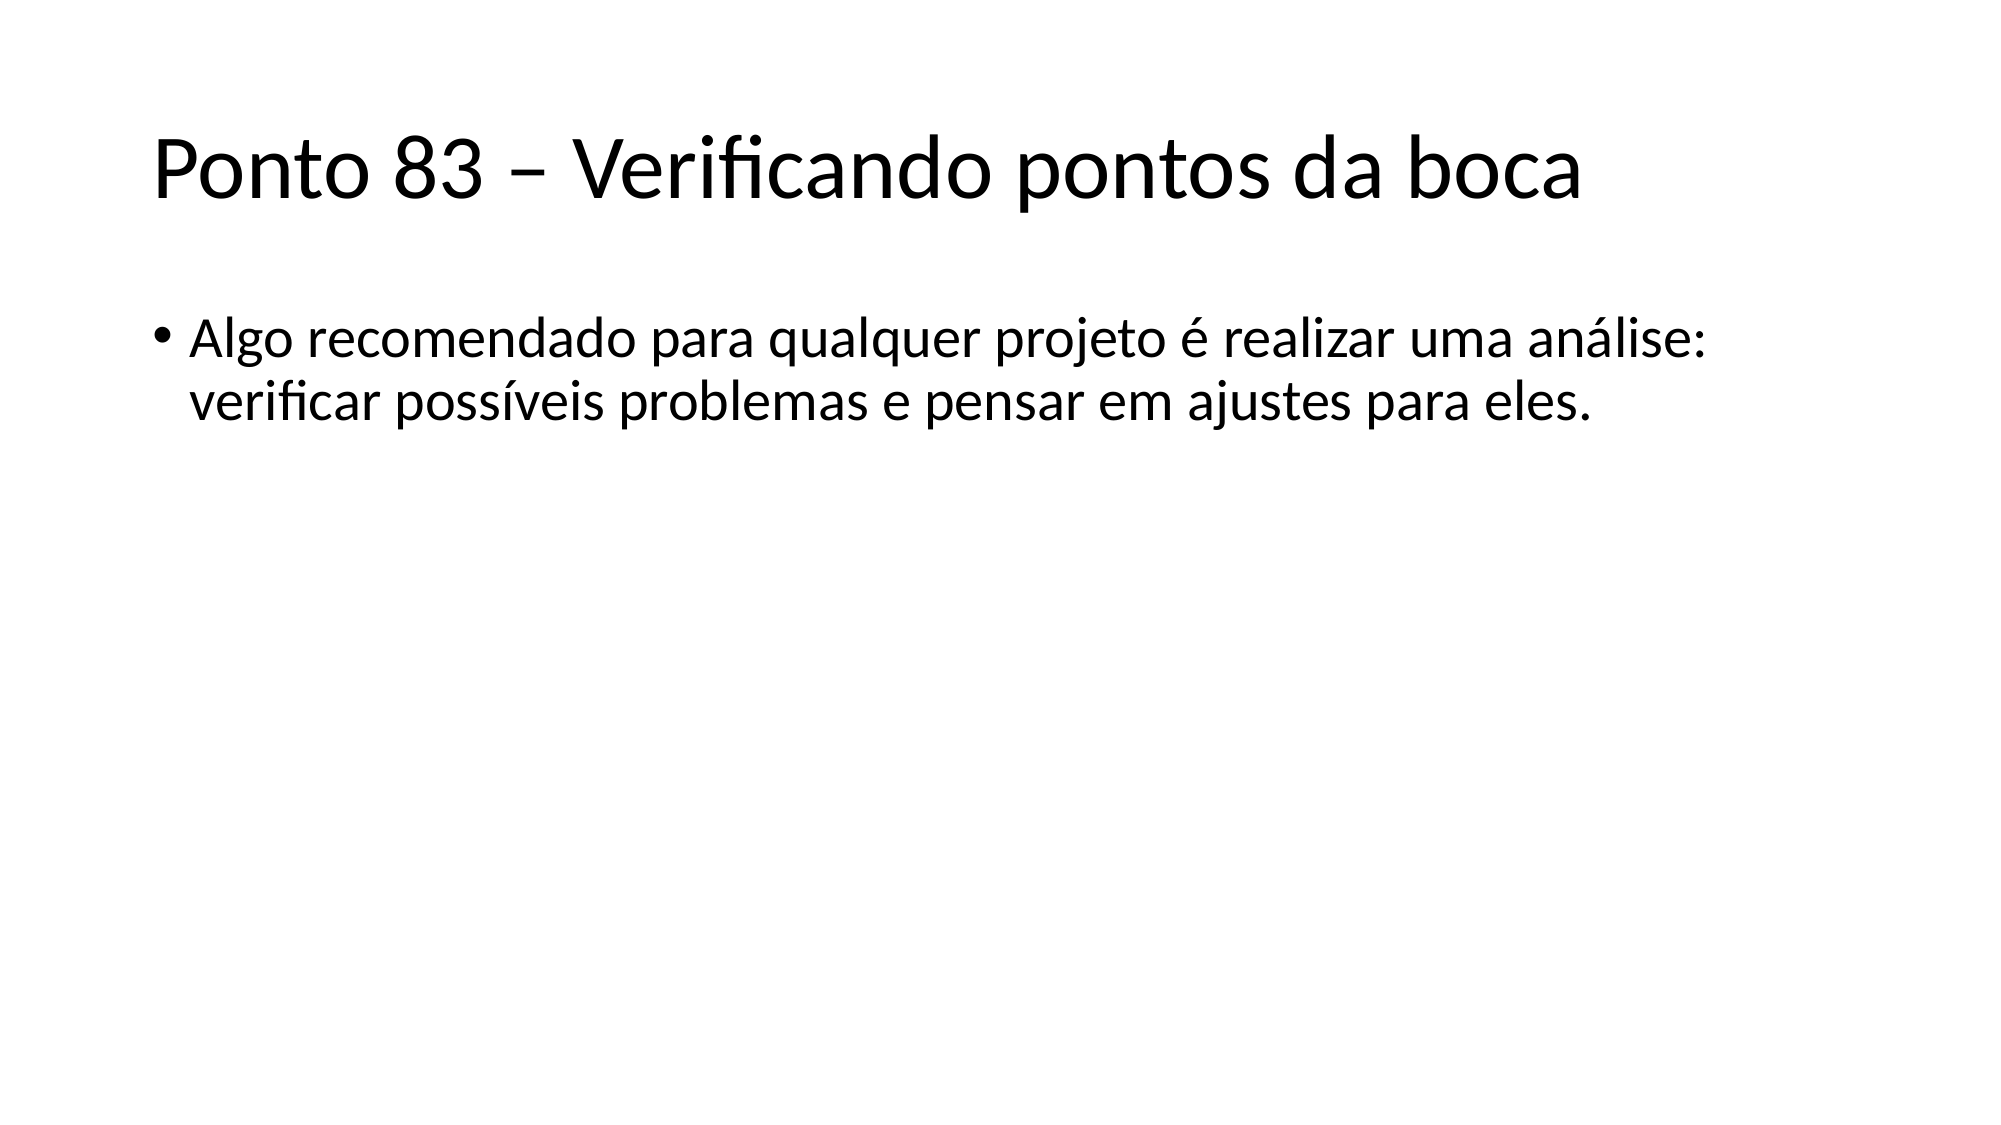

# Ponto 83 – Verificando pontos da boca
Algo recomendado para qualquer projeto é realizar uma análise: verificar possíveis problemas e pensar em ajustes para eles.